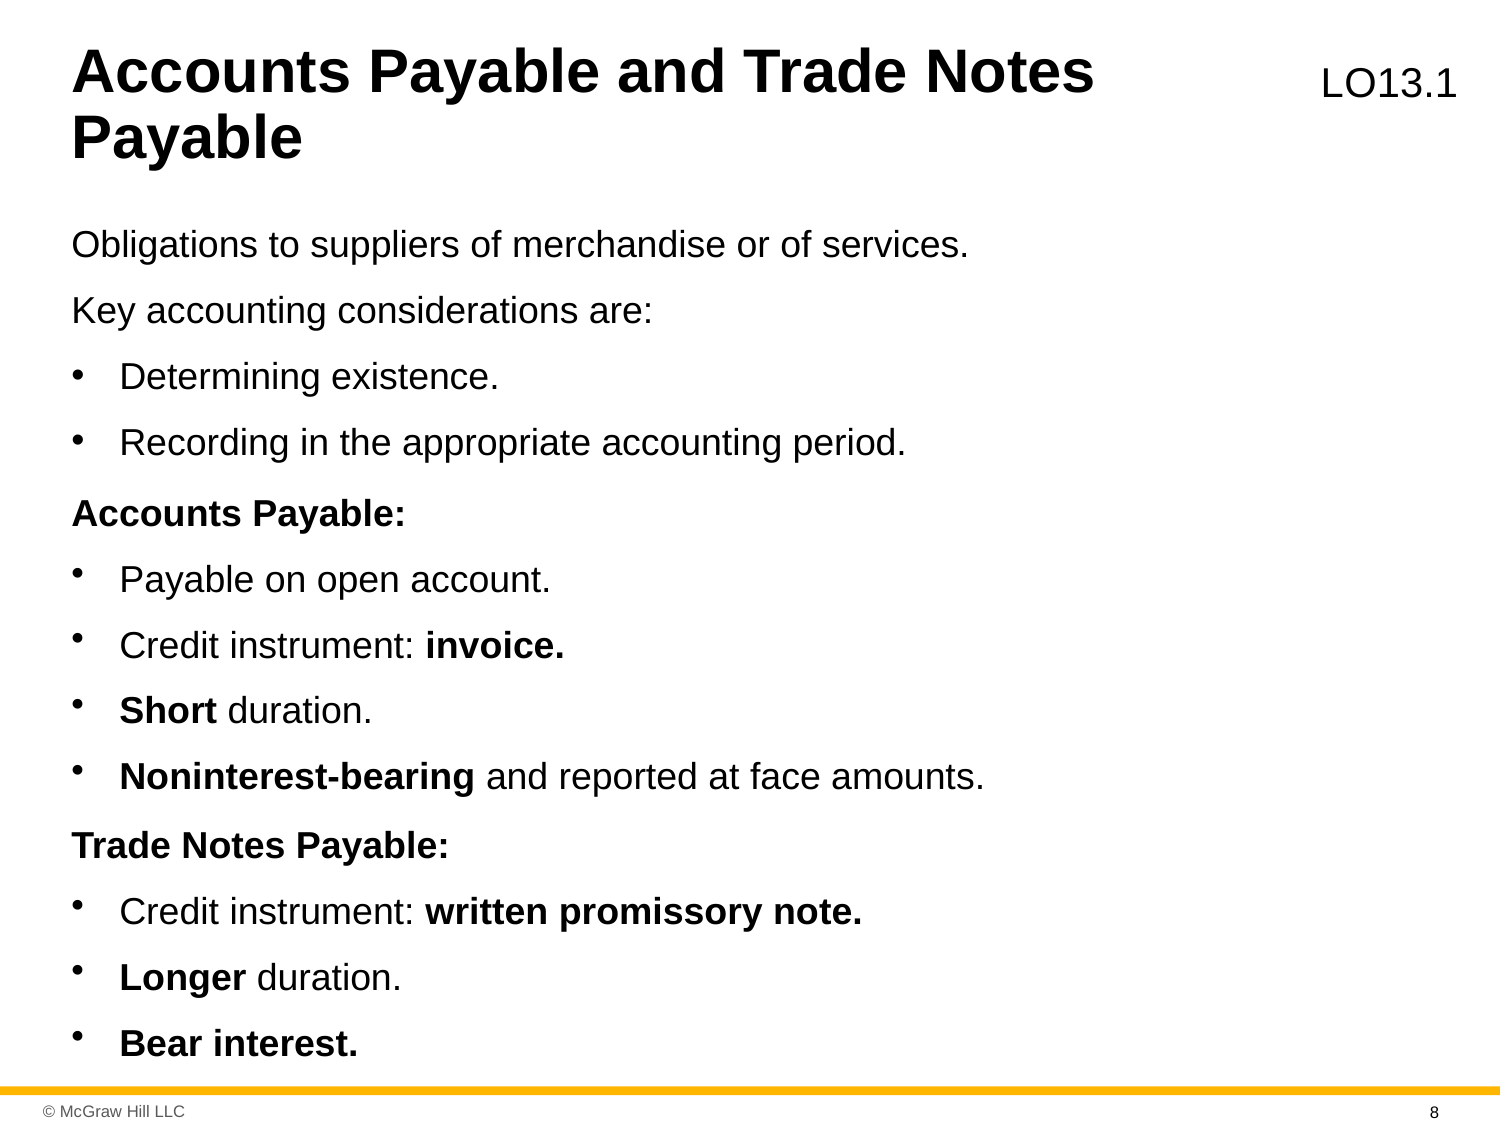

# Accounts Payable and Trade Notes Payable
L O13.1
Obligations to suppliers of merchandise or of services.
Key accounting considerations are:
Determining existence.
Recording in the appropriate accounting period.
Accounts Payable:
Payable on open account.
Credit instrument: invoice.
Short duration.
Noninterest-bearing and reported at face amounts.
Trade Notes Payable:
Credit instrument: written promissory note.
Longer duration.
Bear interest.
8